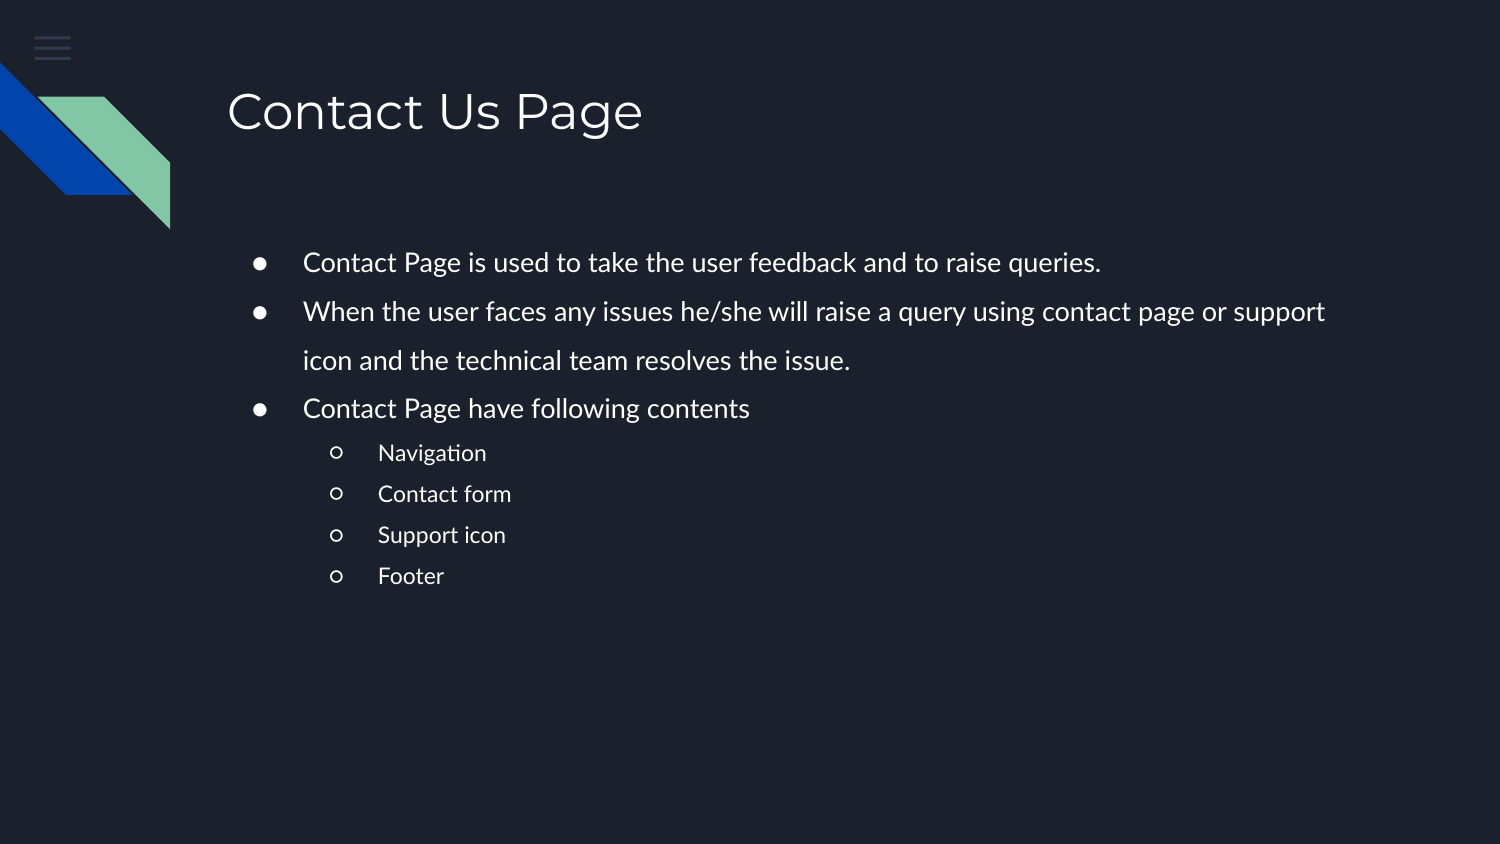

# Contact Us Page
Contact Page is used to take the user feedback and to raise queries.
When the user faces any issues he/she will raise a query using contact page or support icon and the technical team resolves the issue.
Contact Page have following contents
Navigation
Contact form
Support icon
Footer